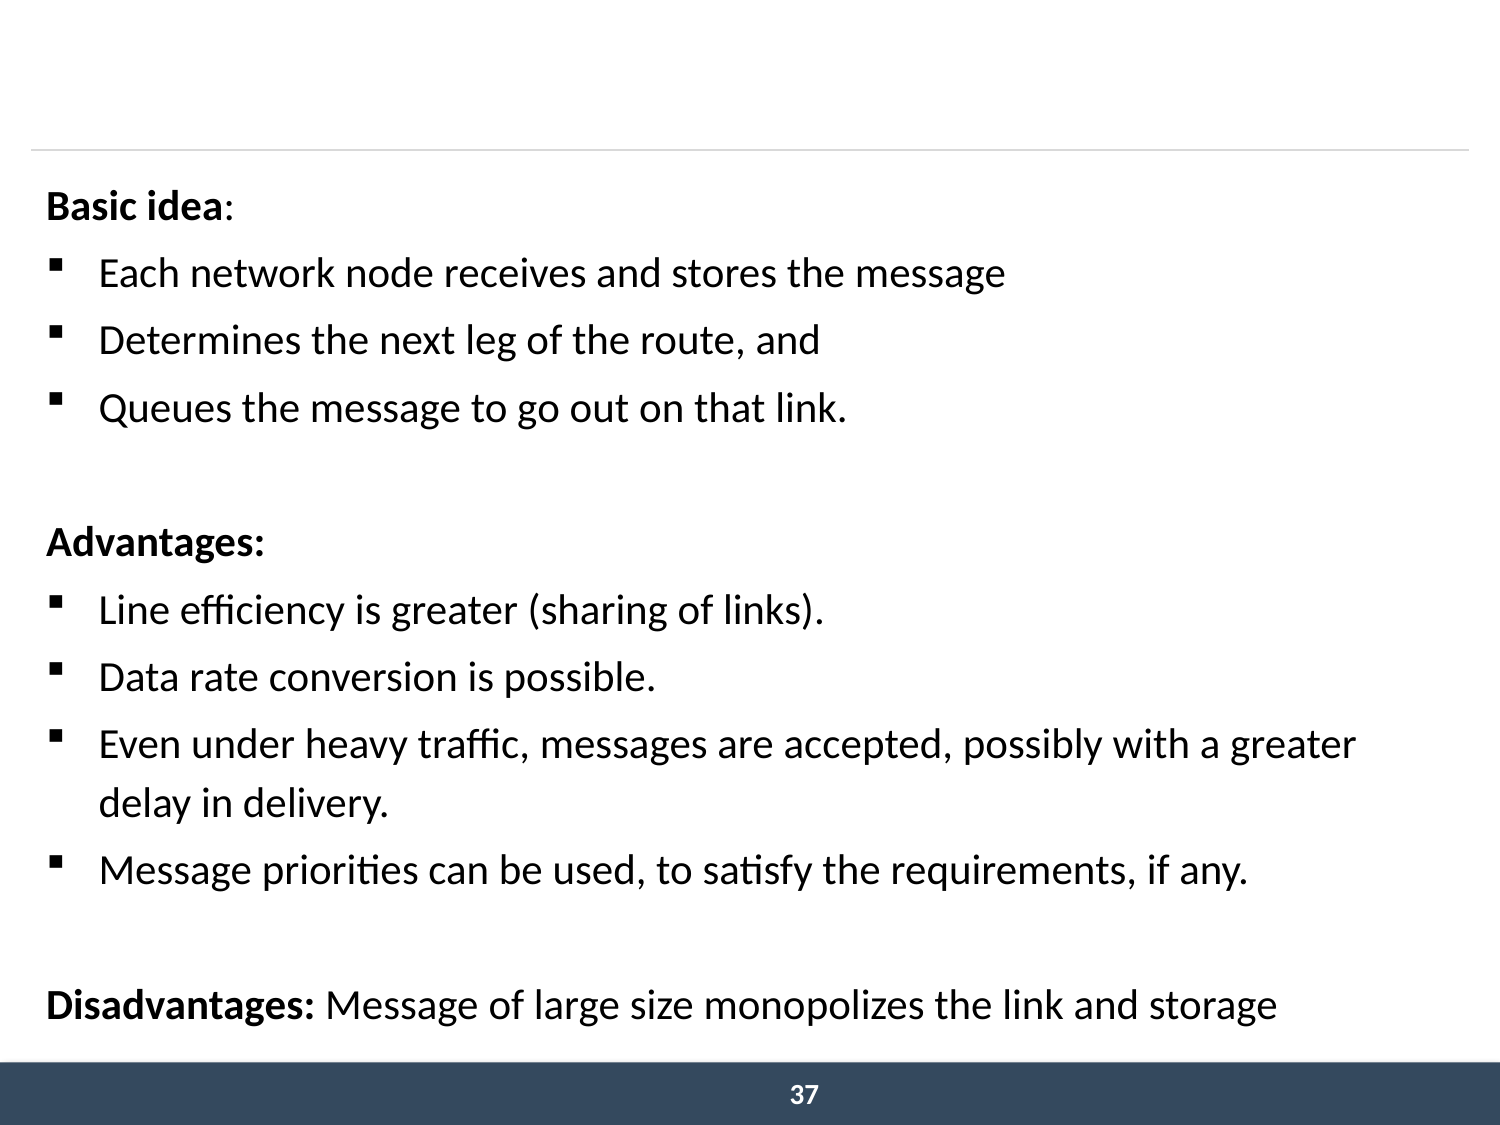

#
Basic idea:
Each network node receives and stores the message
Determines the next leg of the route, and
Queues the message to go out on that link.

Advantages:
Line efficiency is greater (sharing of links).
Data rate conversion is possible.
Even under heavy traffic, messages are accepted, possibly with a greater delay in delivery.
Message priorities can be used, to satisfy the requirements, if any.

Disadvantages: Message of large size monopolizes the link and storage